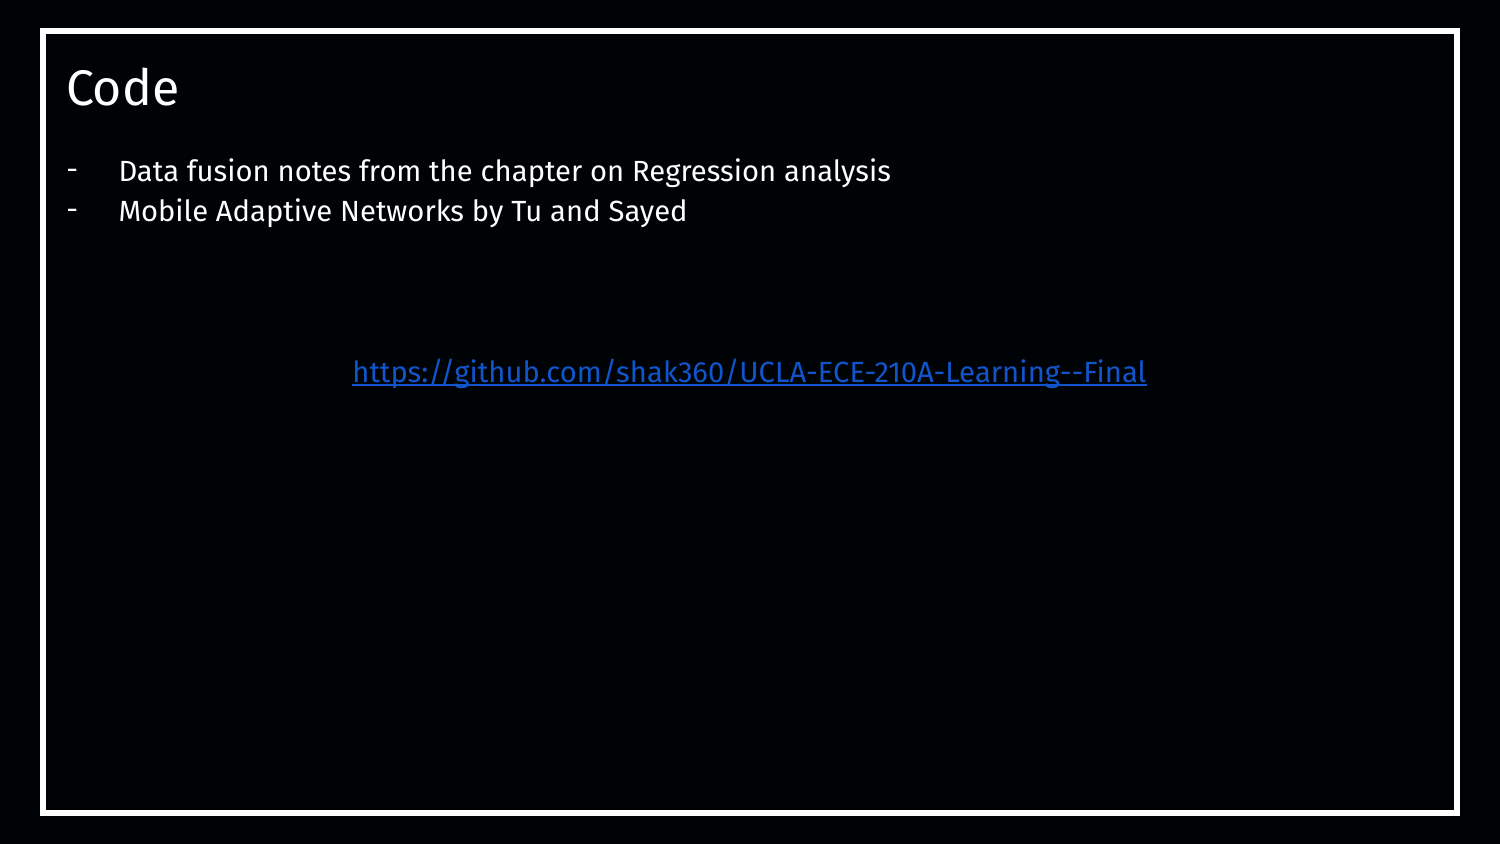

# Code
Data fusion notes from the chapter on Regression analysis
Mobile Adaptive Networks by Tu and Sayed

https://github.com/shak360/UCLA-ECE-210A-Learning--Final